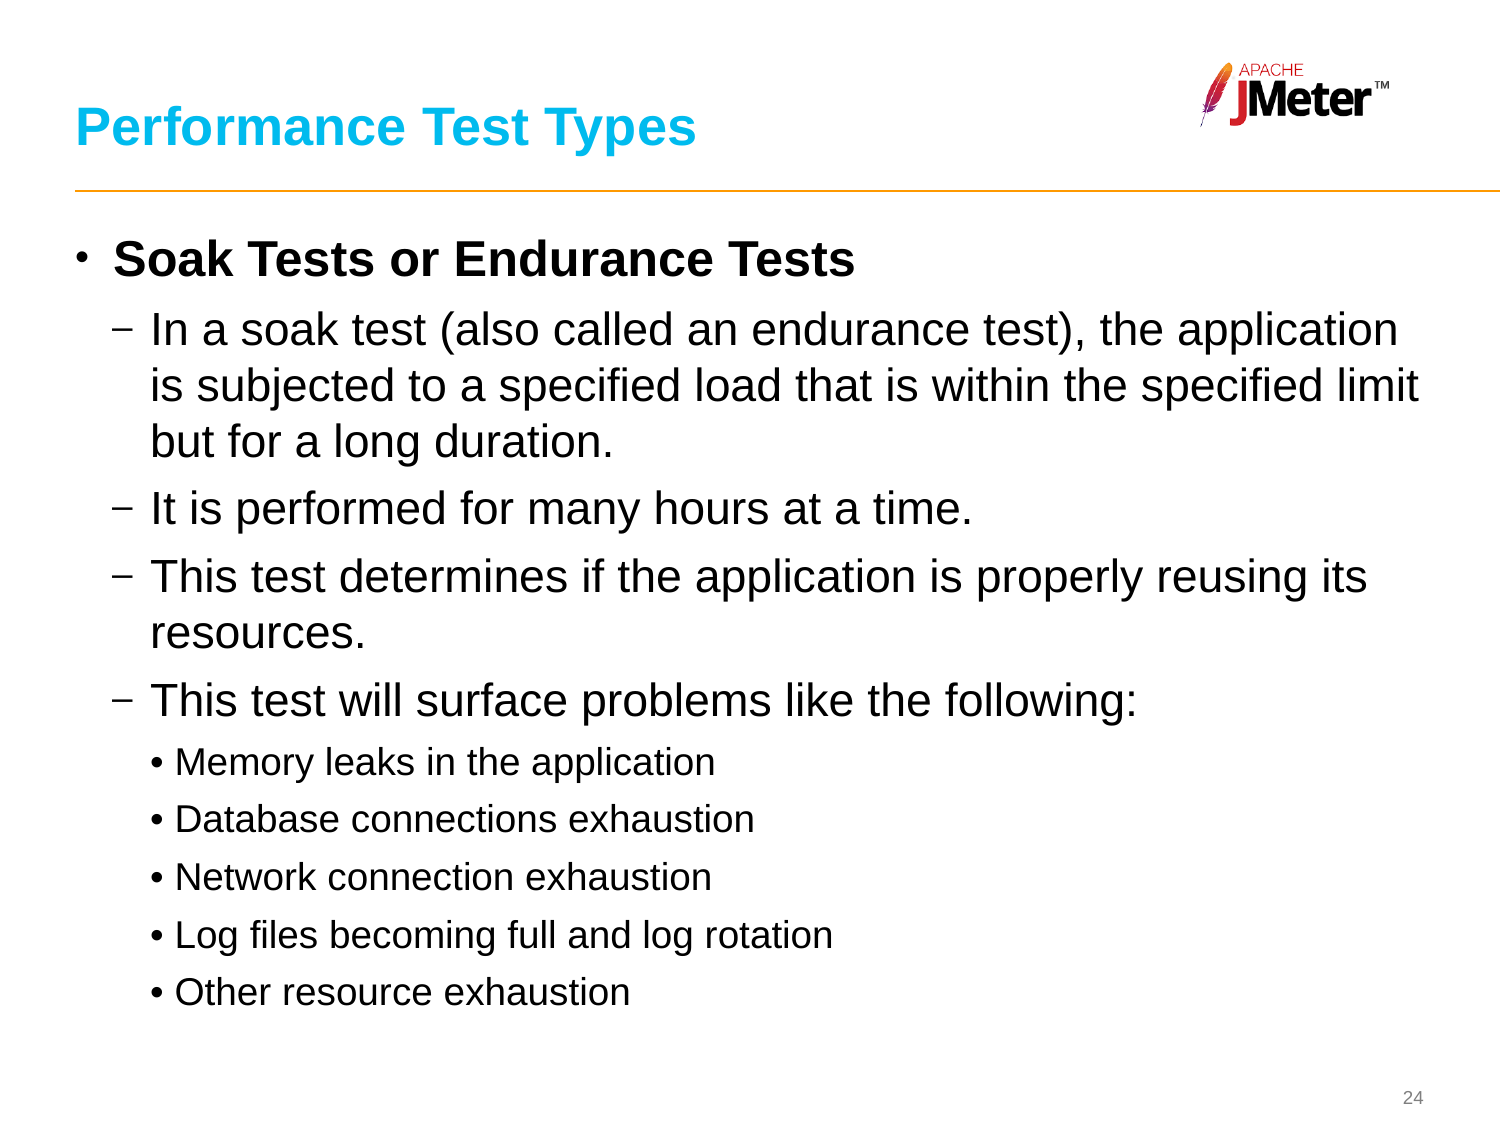

# Performance Test Types
Soak Tests or Endurance Tests
In a soak test (also called an endurance test), the application is subjected to a specified load that is within the specified limit but for a long duration.
It is performed for many hours at a time.
This test determines if the application is properly reusing its resources.
This test will surface problems like the following:
• Memory leaks in the application
• Database connections exhaustion
• Network connection exhaustion
• Log files becoming full and log rotation
• Other resource exhaustion